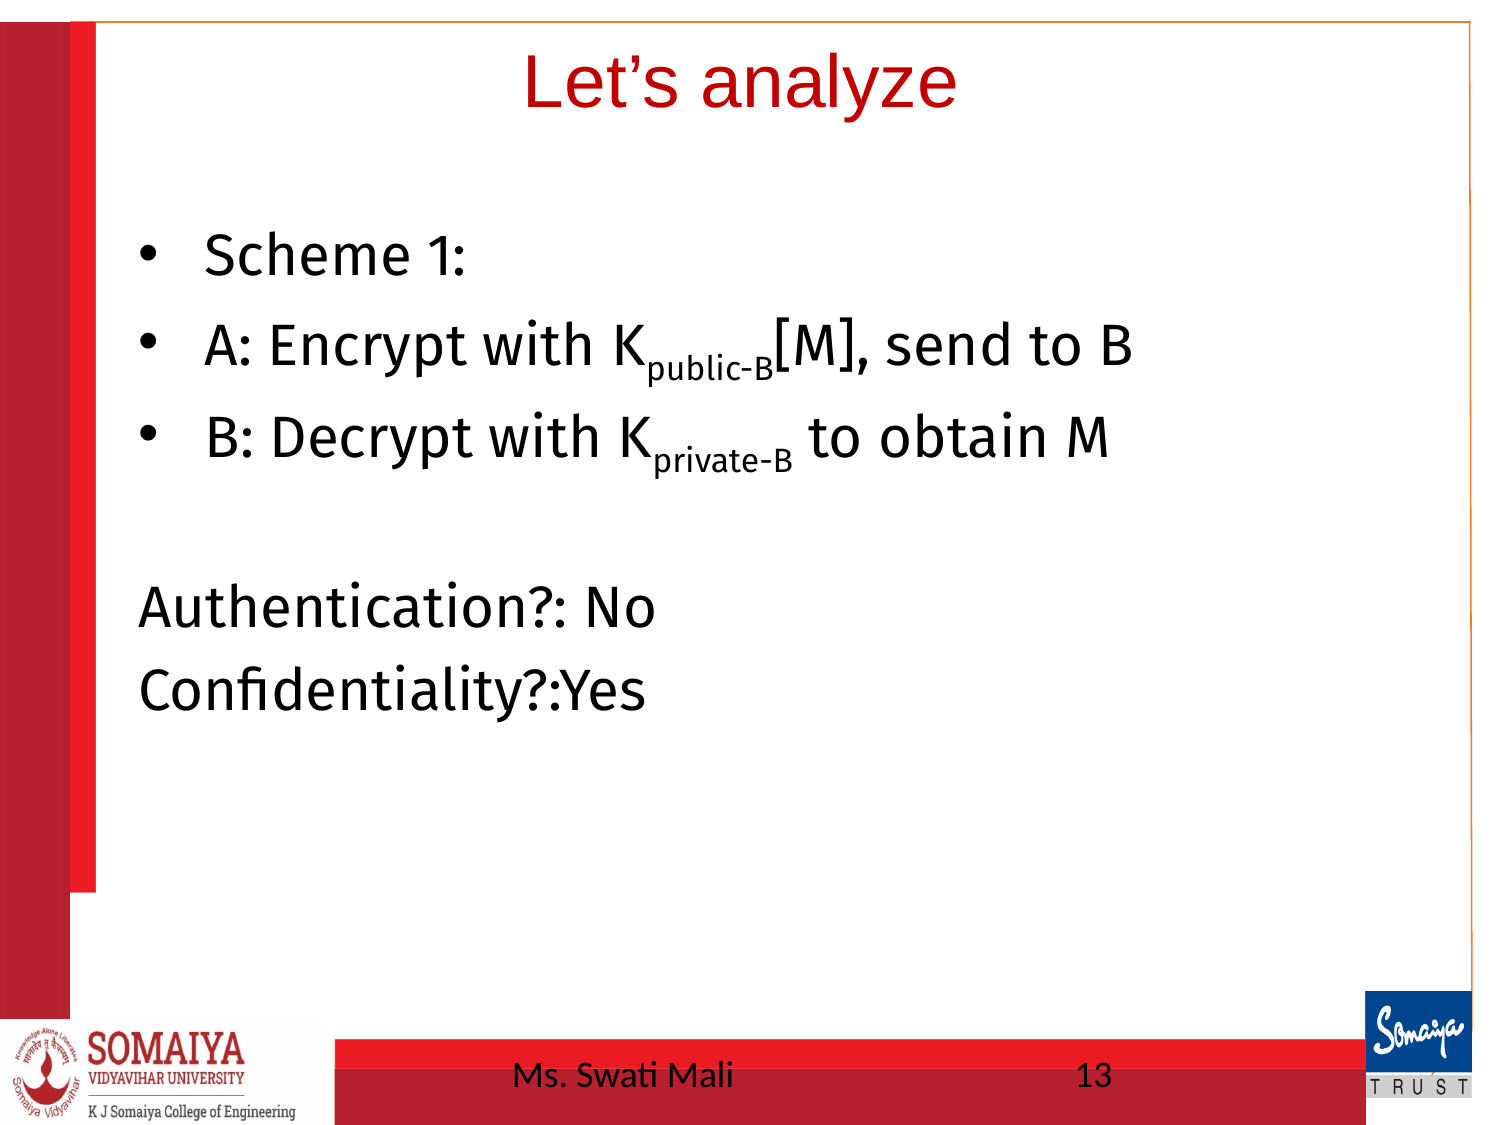

# Let’s analyze
Scheme 1:
A: Encrypt with Kpublic-B[M], send to B
B: Decrypt with Kprivate-B to obtain M

Authentication?: No
Confidentiality?:Yes
Ms. Swati Mali
13